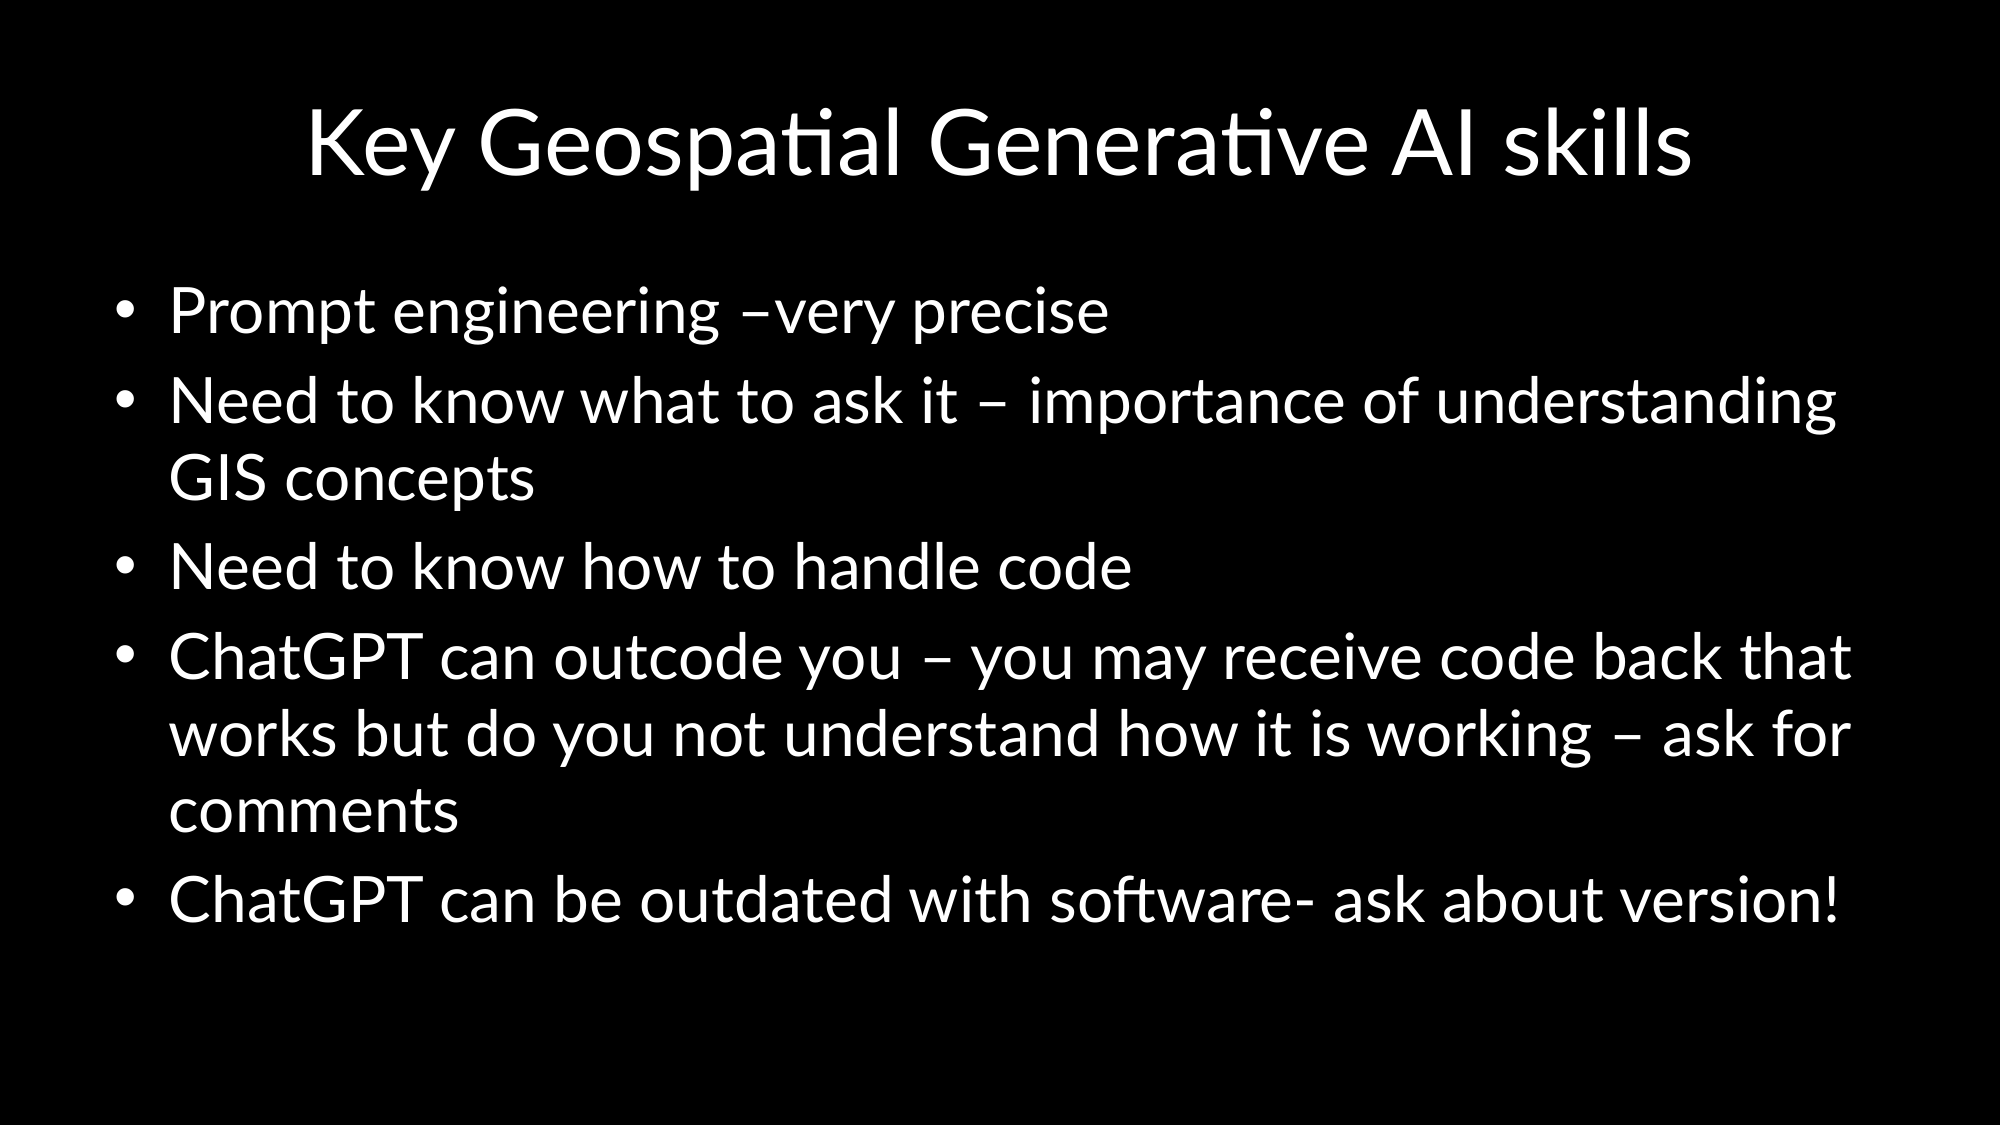

# Key Geospatial Generative AI skills
Prompt engineering –very precise
Need to know what to ask it – importance of understanding GIS concepts
Need to know how to handle code
ChatGPT can outcode you – you may receive code back that works but do you not understand how it is working – ask for comments
ChatGPT can be outdated with software- ask about version!